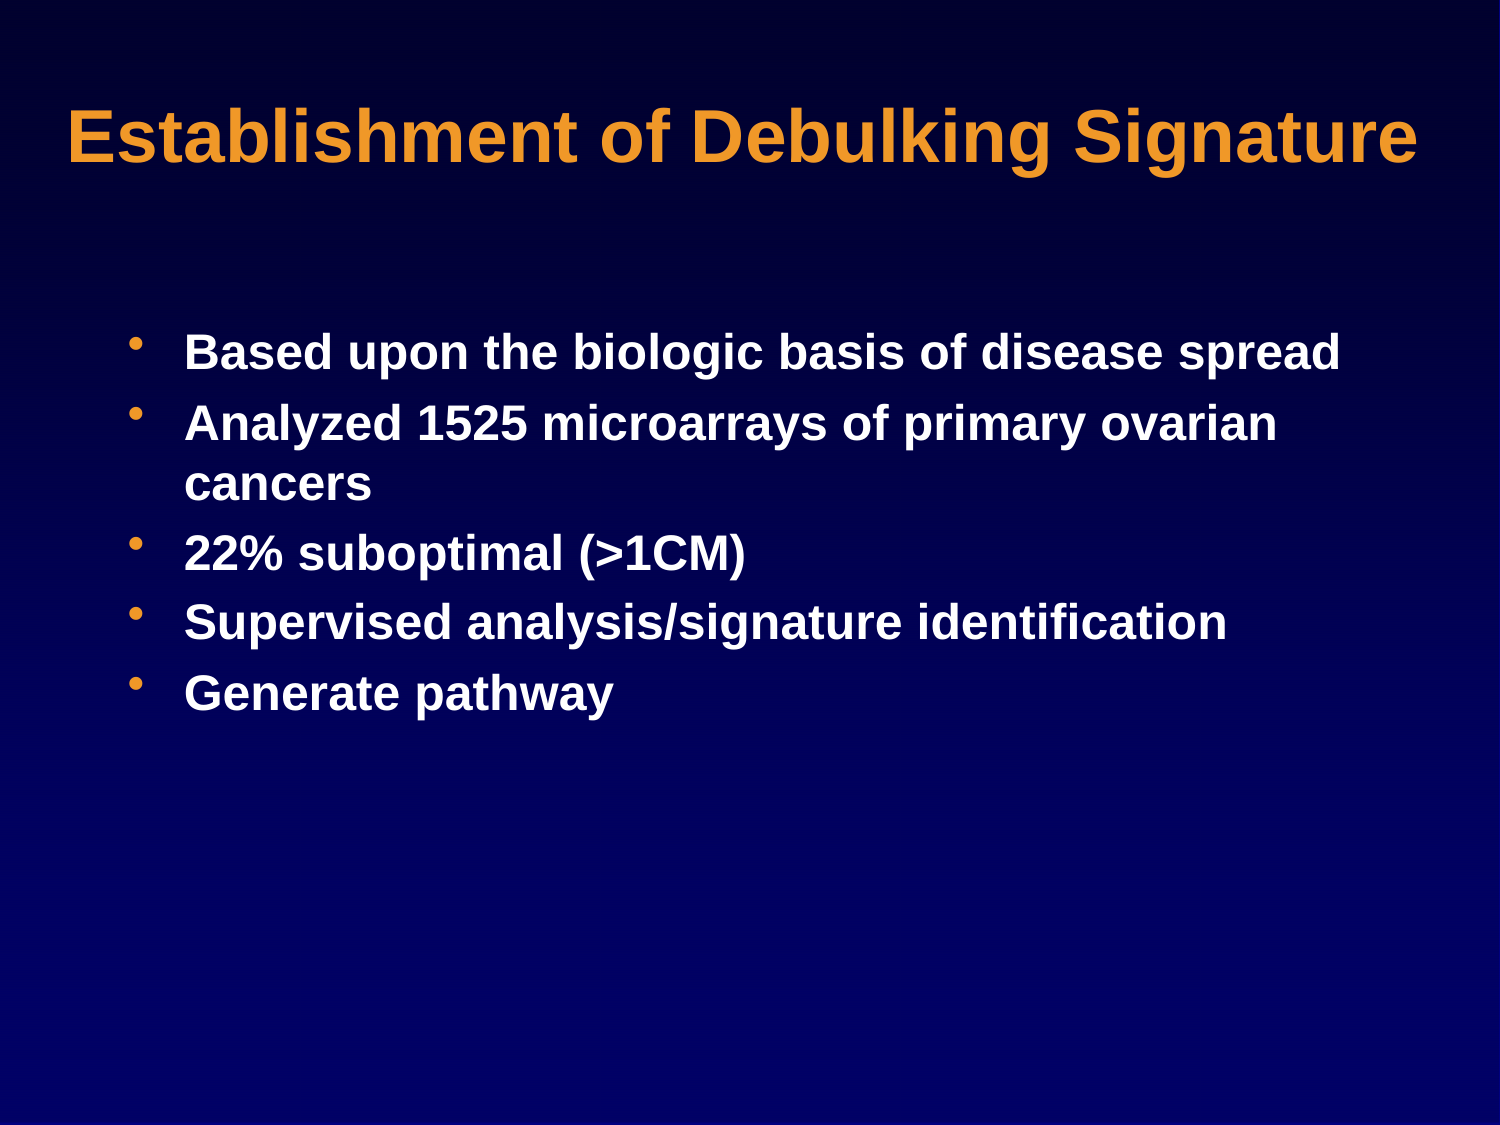

# Establishment of Debulking Signature
Based upon the biologic basis of disease spread
Analyzed 1525 microarrays of primary ovarian cancers
22% suboptimal (>1CM)
Supervised analysis/signature identification
Generate pathway